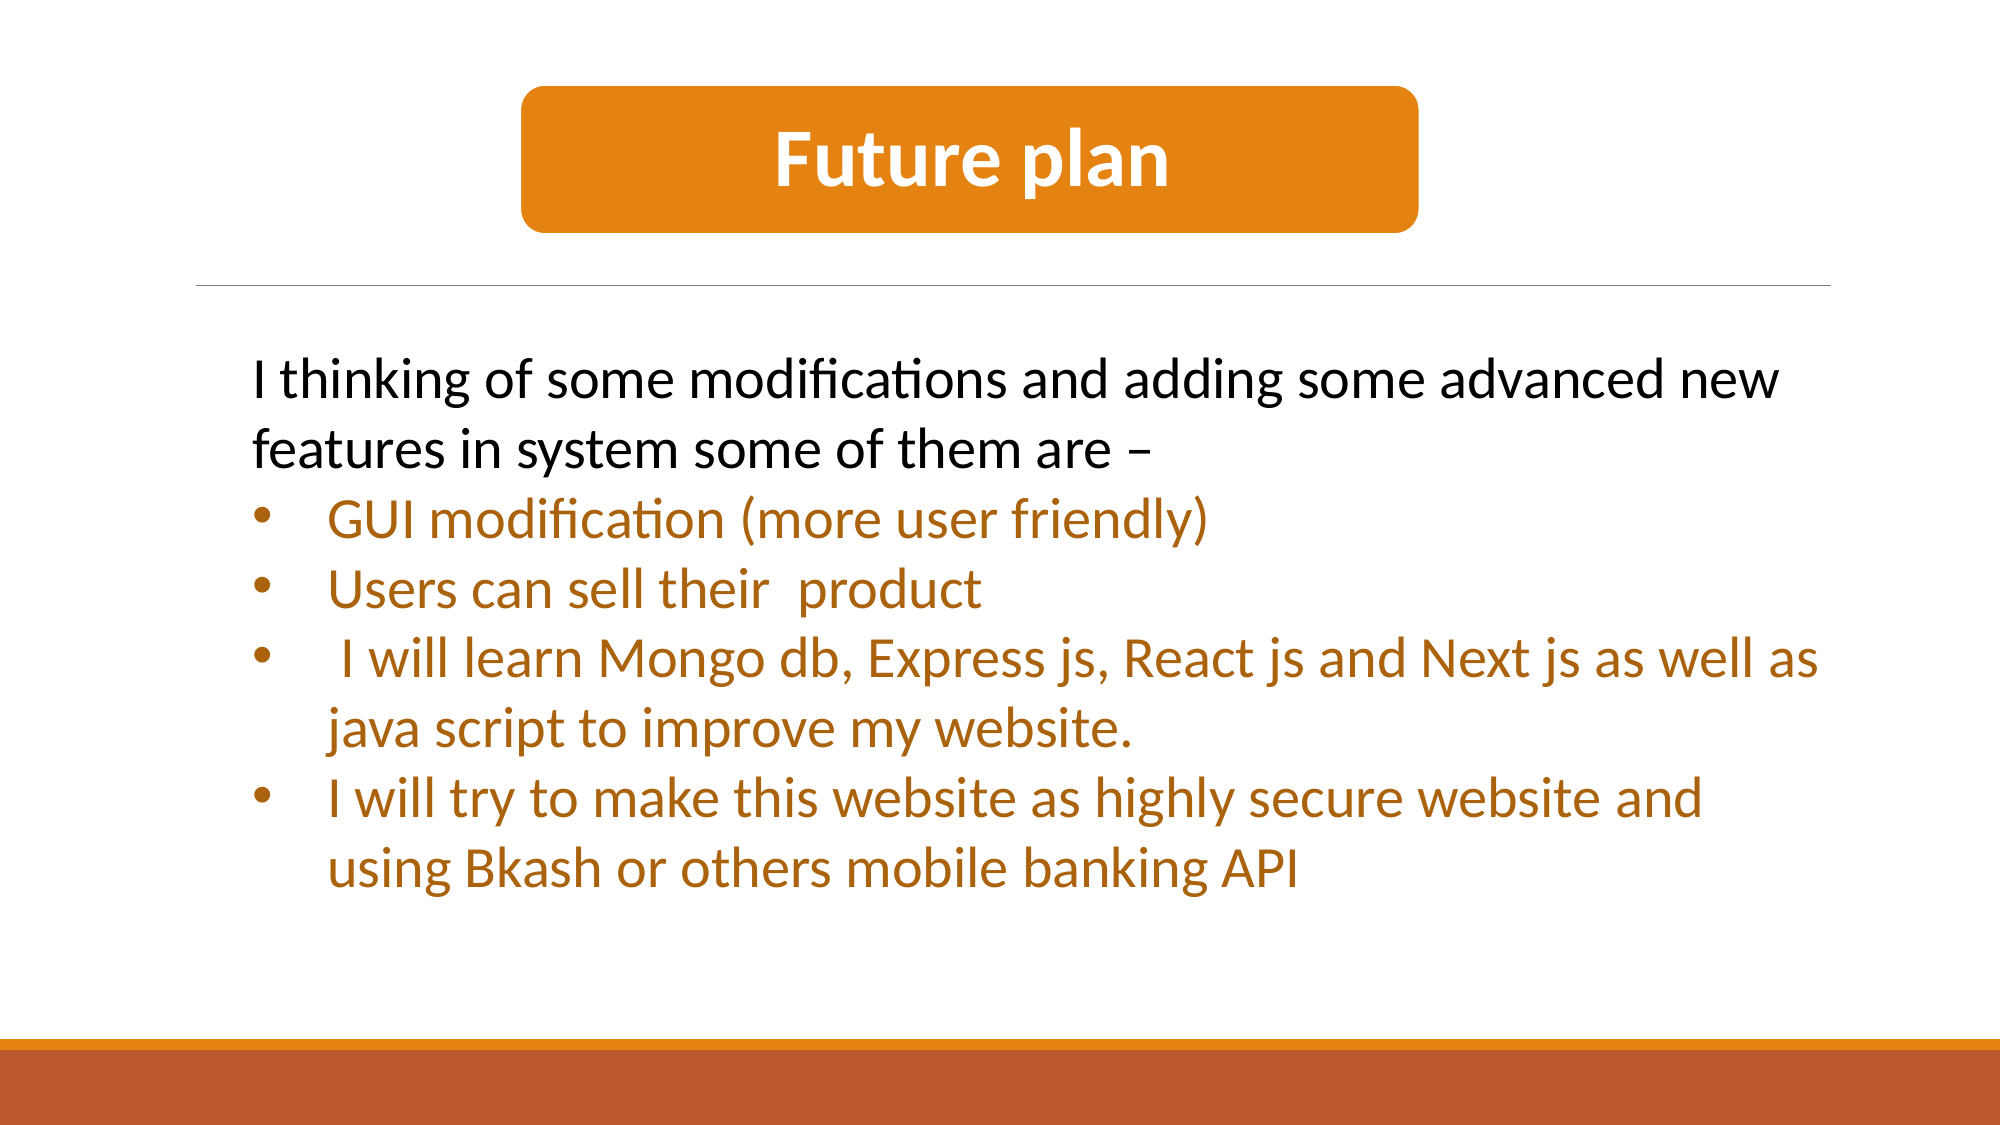

Future plan
I thinking of some modifications and adding some advanced new features in system some of them are –
GUI modification (more user friendly)
Users can sell their  product
 I will learn Mongo db, Express js, React js and Next js as well as java script to improve my website.
I will try to make this website as highly secure website and using Bkash or others mobile banking API